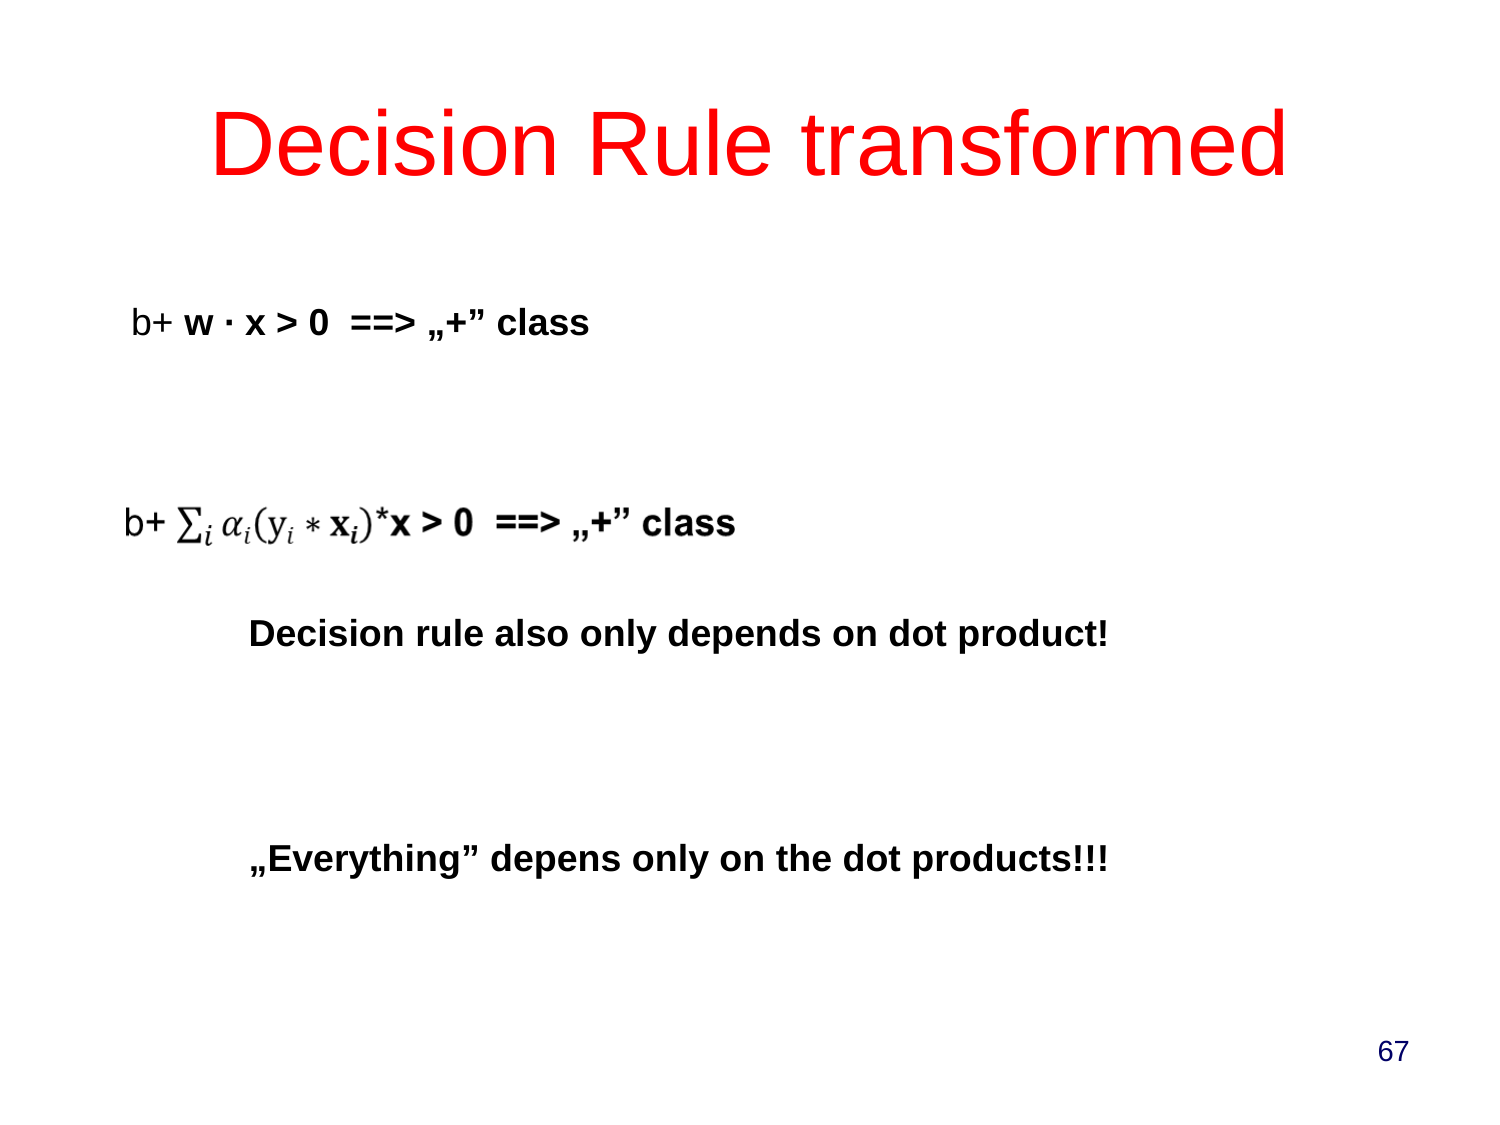

# Decision Rule transformed
b+ w ∙ x > 0  ==> „+” class

Decision rule also only depends on dot product!

„Everything” depens only on the dot products!!!
67